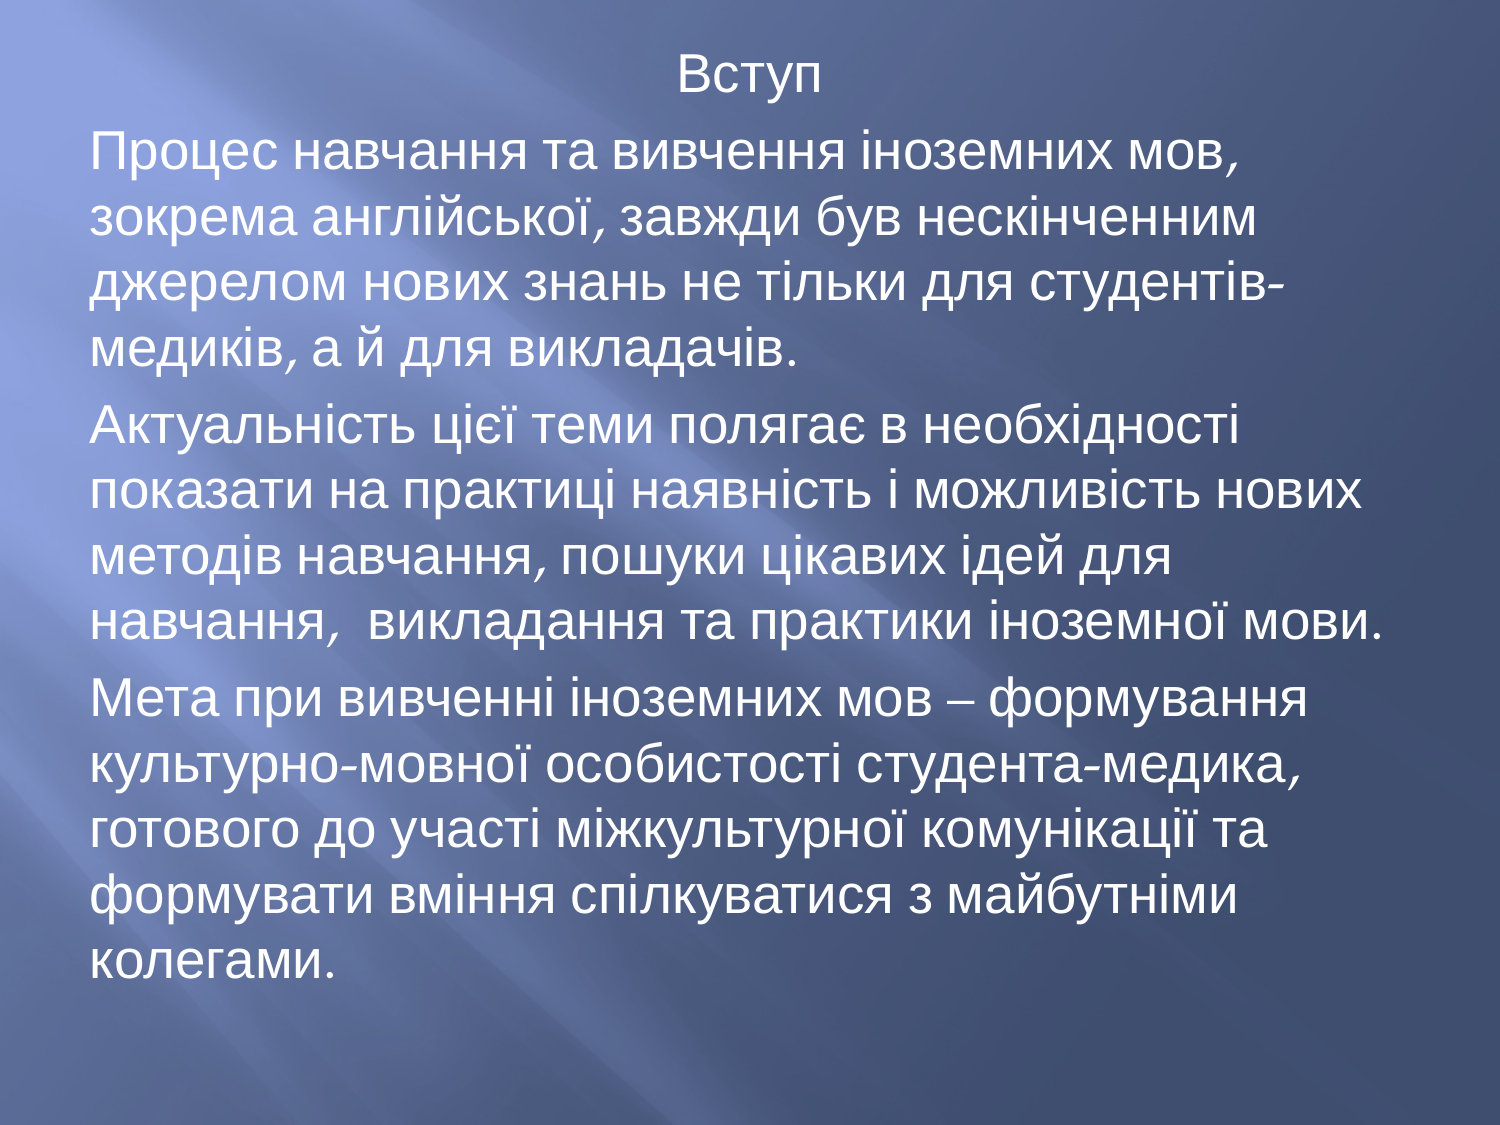

Вступ
Процес навчання та вивчення іноземних мов, зокрема англійської, завжди був нескінченним джерелом нових знань не тільки для студентів-медиків, а й для викладачів.
Актуальність цієї теми полягає в необхідності показати на практиці наявність і можливість нових методів навчання, пошуки цікавих ідей для навчання,  викладання та практики іноземної мови.
Мета при вивченні іноземних мов – формування культурно-мовної особистості студента-медика,  готового до участі міжкультурної комунікації та формувати вміння спілкуватися з майбутніми колегами.